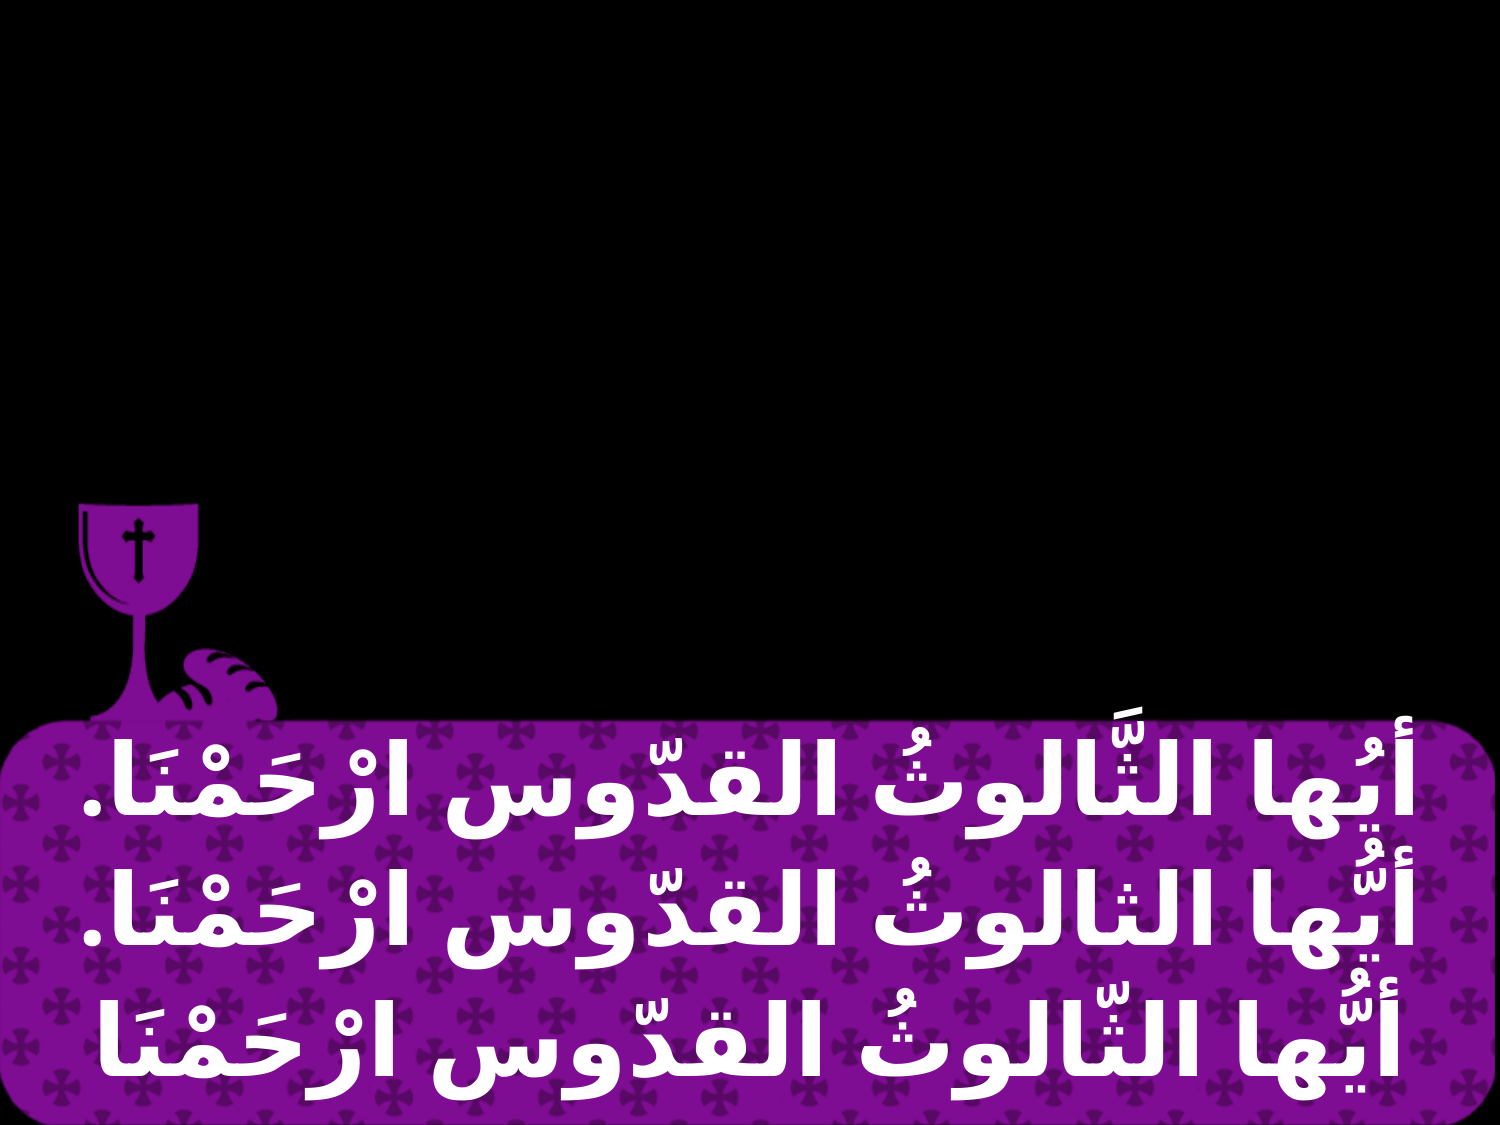

| أيُها الثَّالوثُ القدّوس ارْحَمْنَا. أيُّها الثالوثُ القدّوس ارْحَمْنَا. أيُّها الثّالوثُ القدّوس ارْحَمْنَا |
| --- |